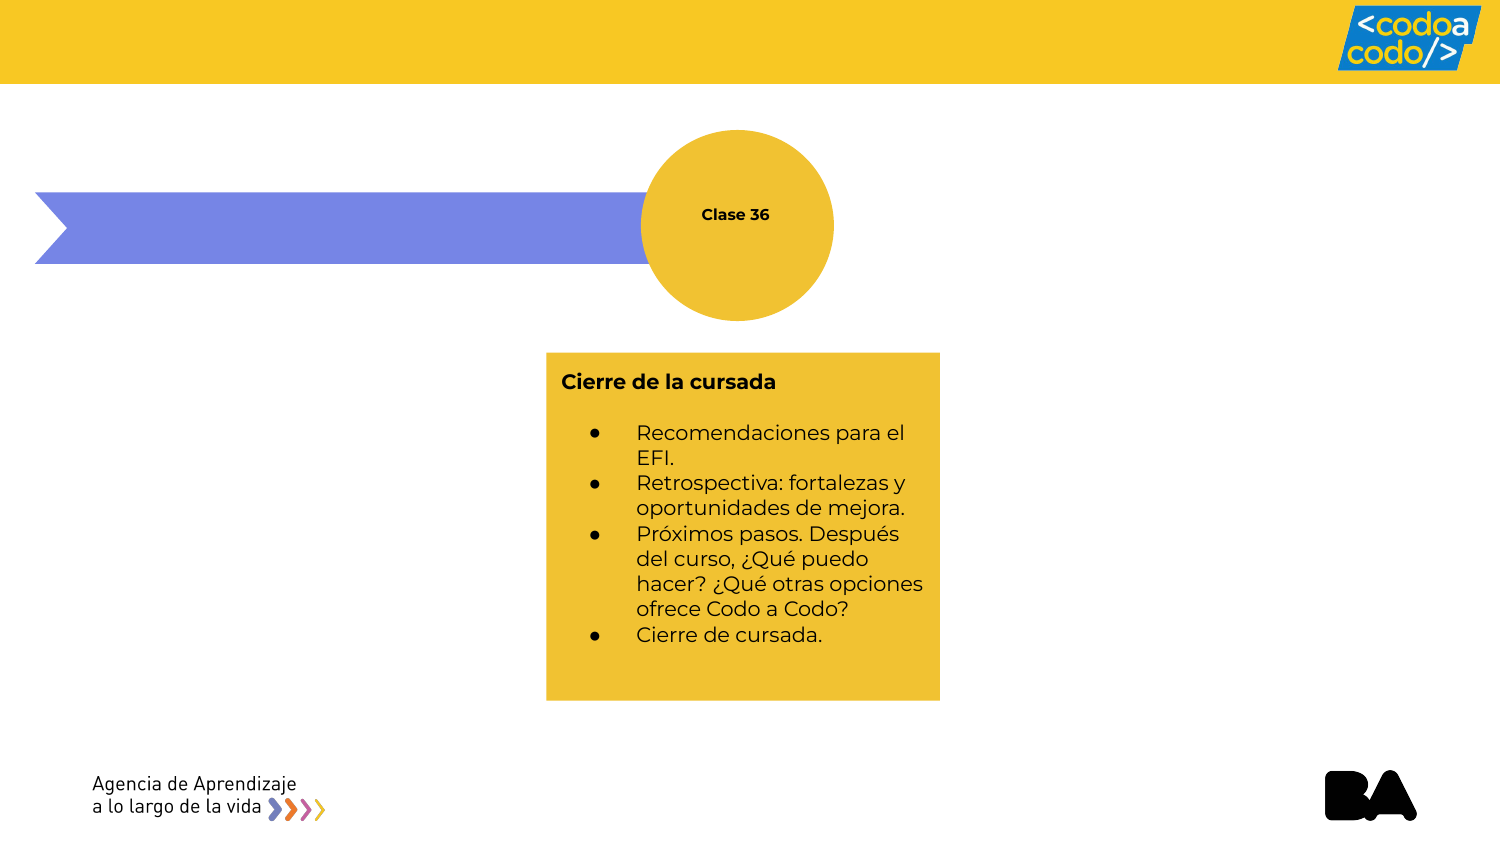

Clase 36
Cierre de la cursada

Recomendaciones para el EFI.
Retrospectiva: fortalezas y oportunidades de mejora.
Próximos pasos. Después del curso, ¿Qué puedo hacer? ¿Qué otras opciones ofrece Codo a Codo?
Cierre de cursada.